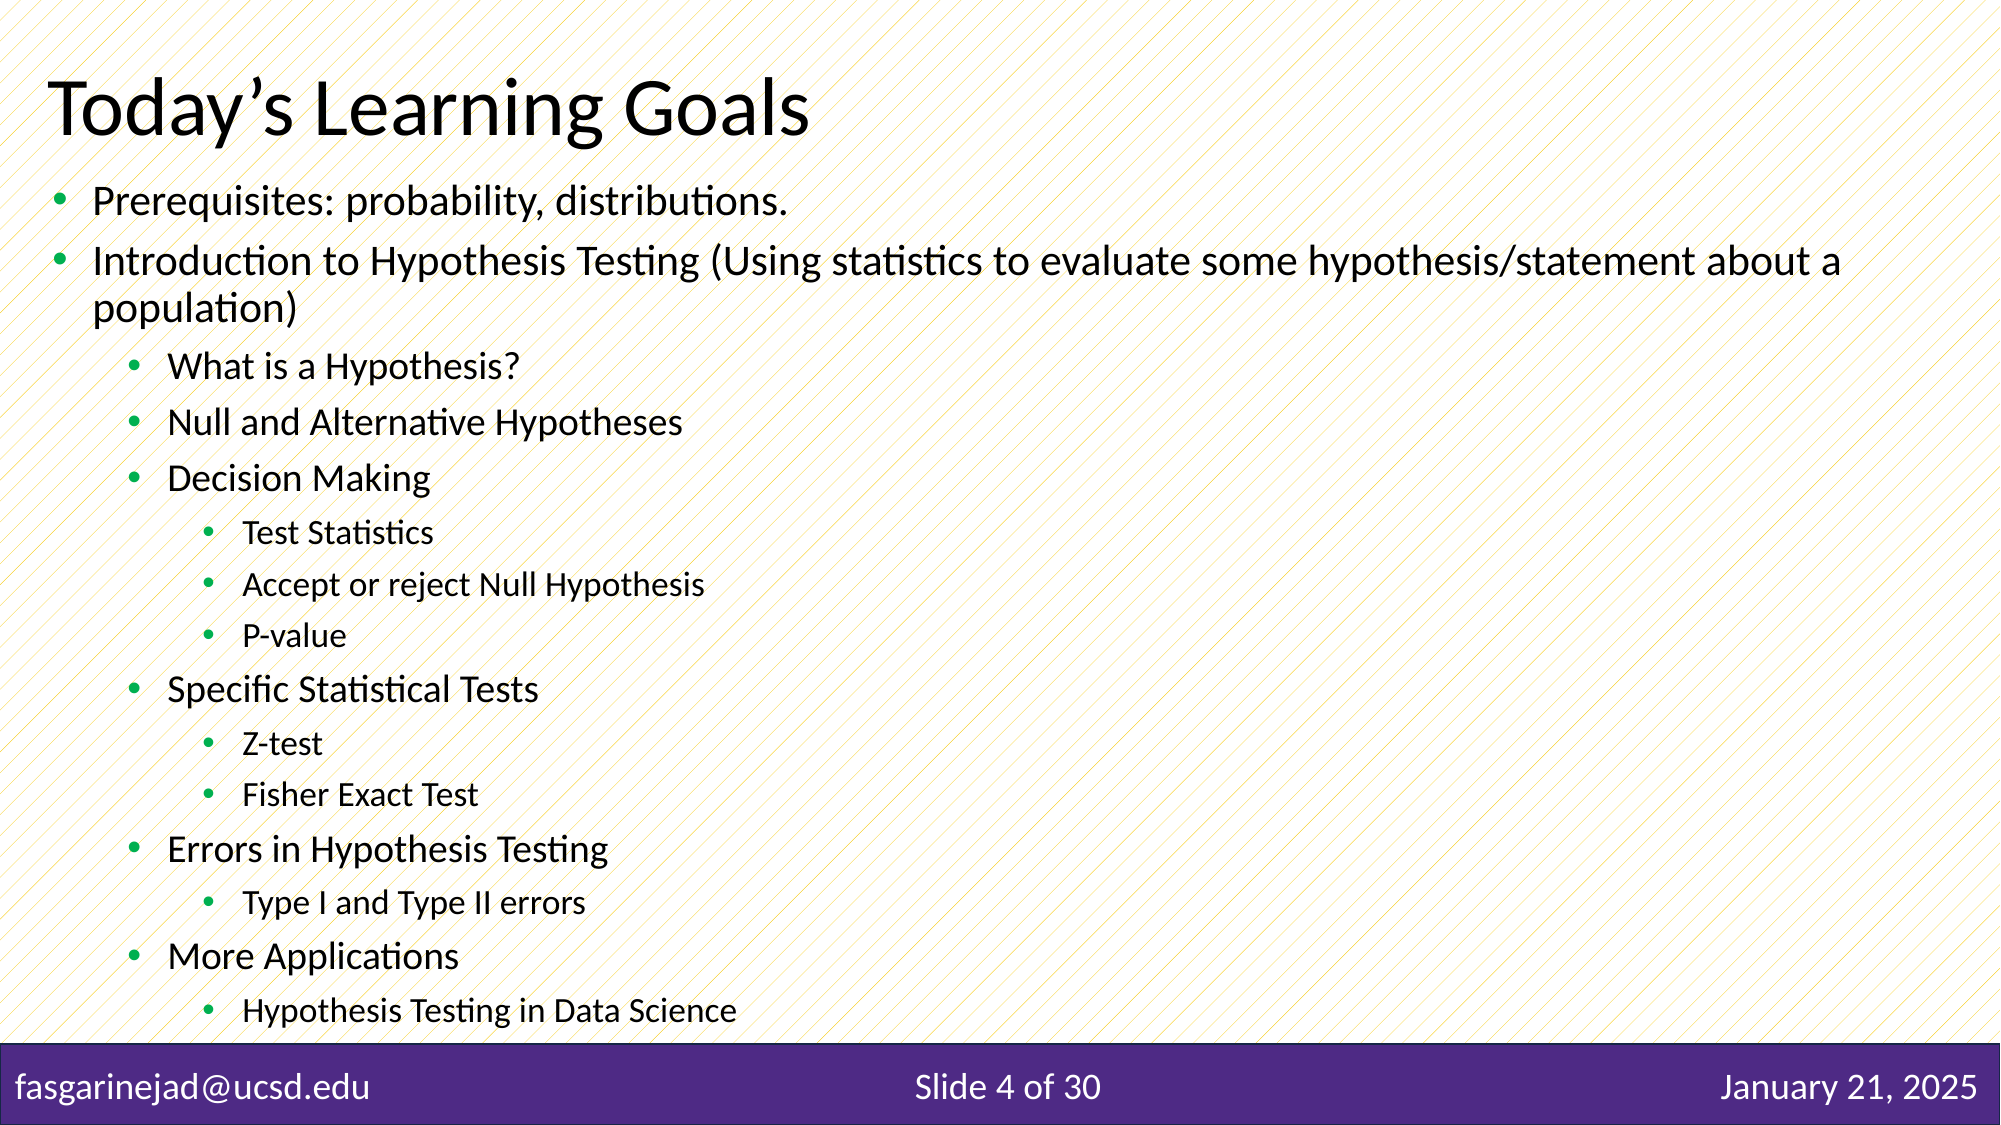

Today’s Learning Goals
Prerequisites: probability, distributions.
Introduction to Hypothesis Testing (Using statistics to evaluate some hypothesis/statement about a population)
What is a Hypothesis?
Null and Alternative Hypotheses
Decision Making
Test Statistics
Accept or reject Null Hypothesis
P-value
Specific Statistical Tests
Z-test
Fisher Exact Test
Errors in Hypothesis Testing
Type I and Type II errors
More Applications
Hypothesis Testing in Data Science

fasgarinejad@ucsd.edu 	            			Slide 4 of 30		                                          January 21, 2025